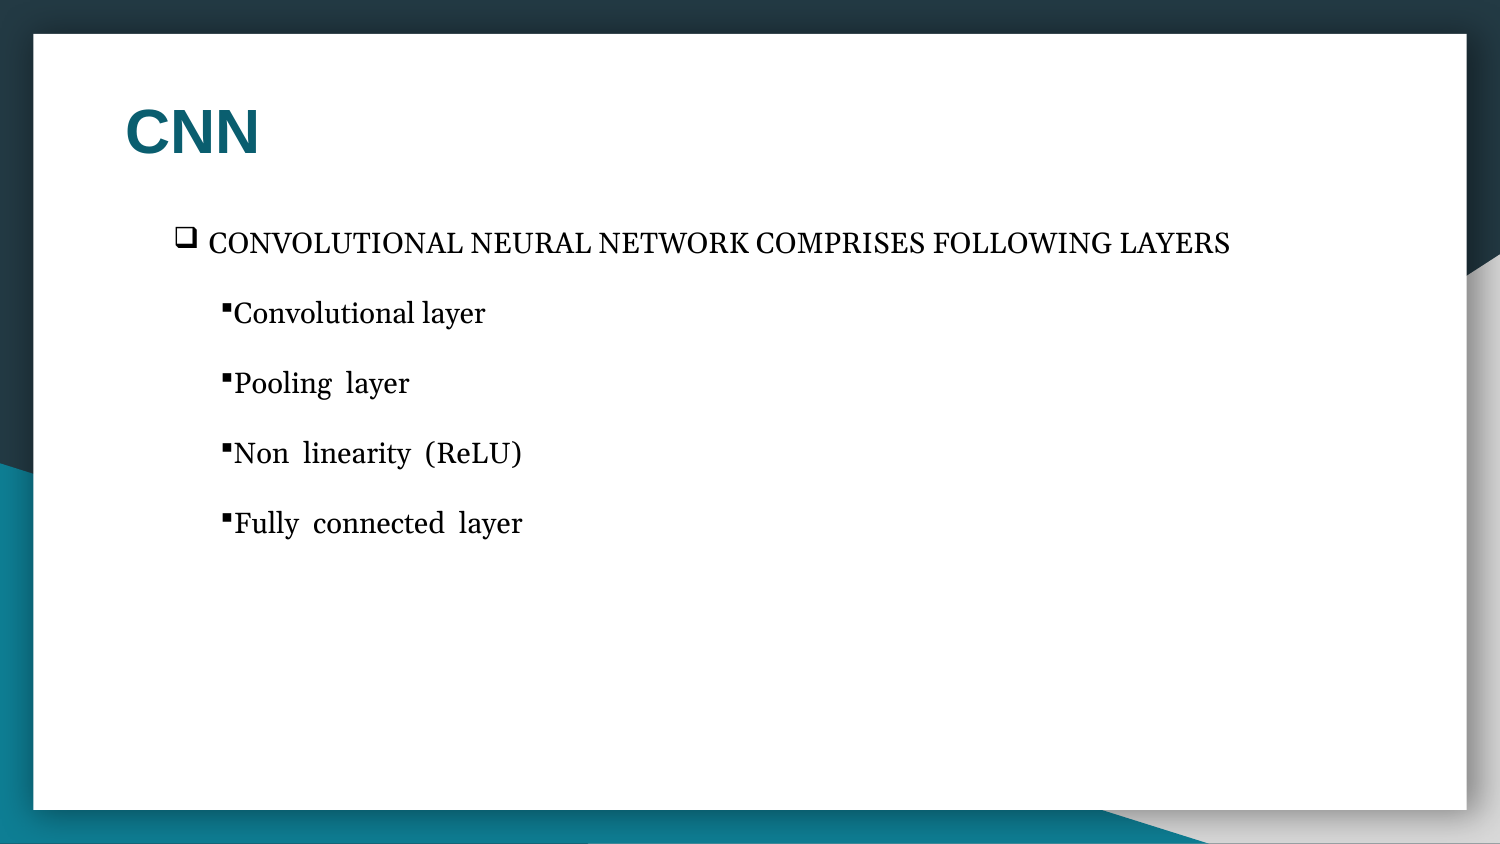

# CNN
 CONVOLUTIONAL NEURAL NETWORK COMPRISES FOLLOWING LAYERS

Convolutional layer

Pooling  layer

Non  linearity  (ReLU)

Fully  connected  layer